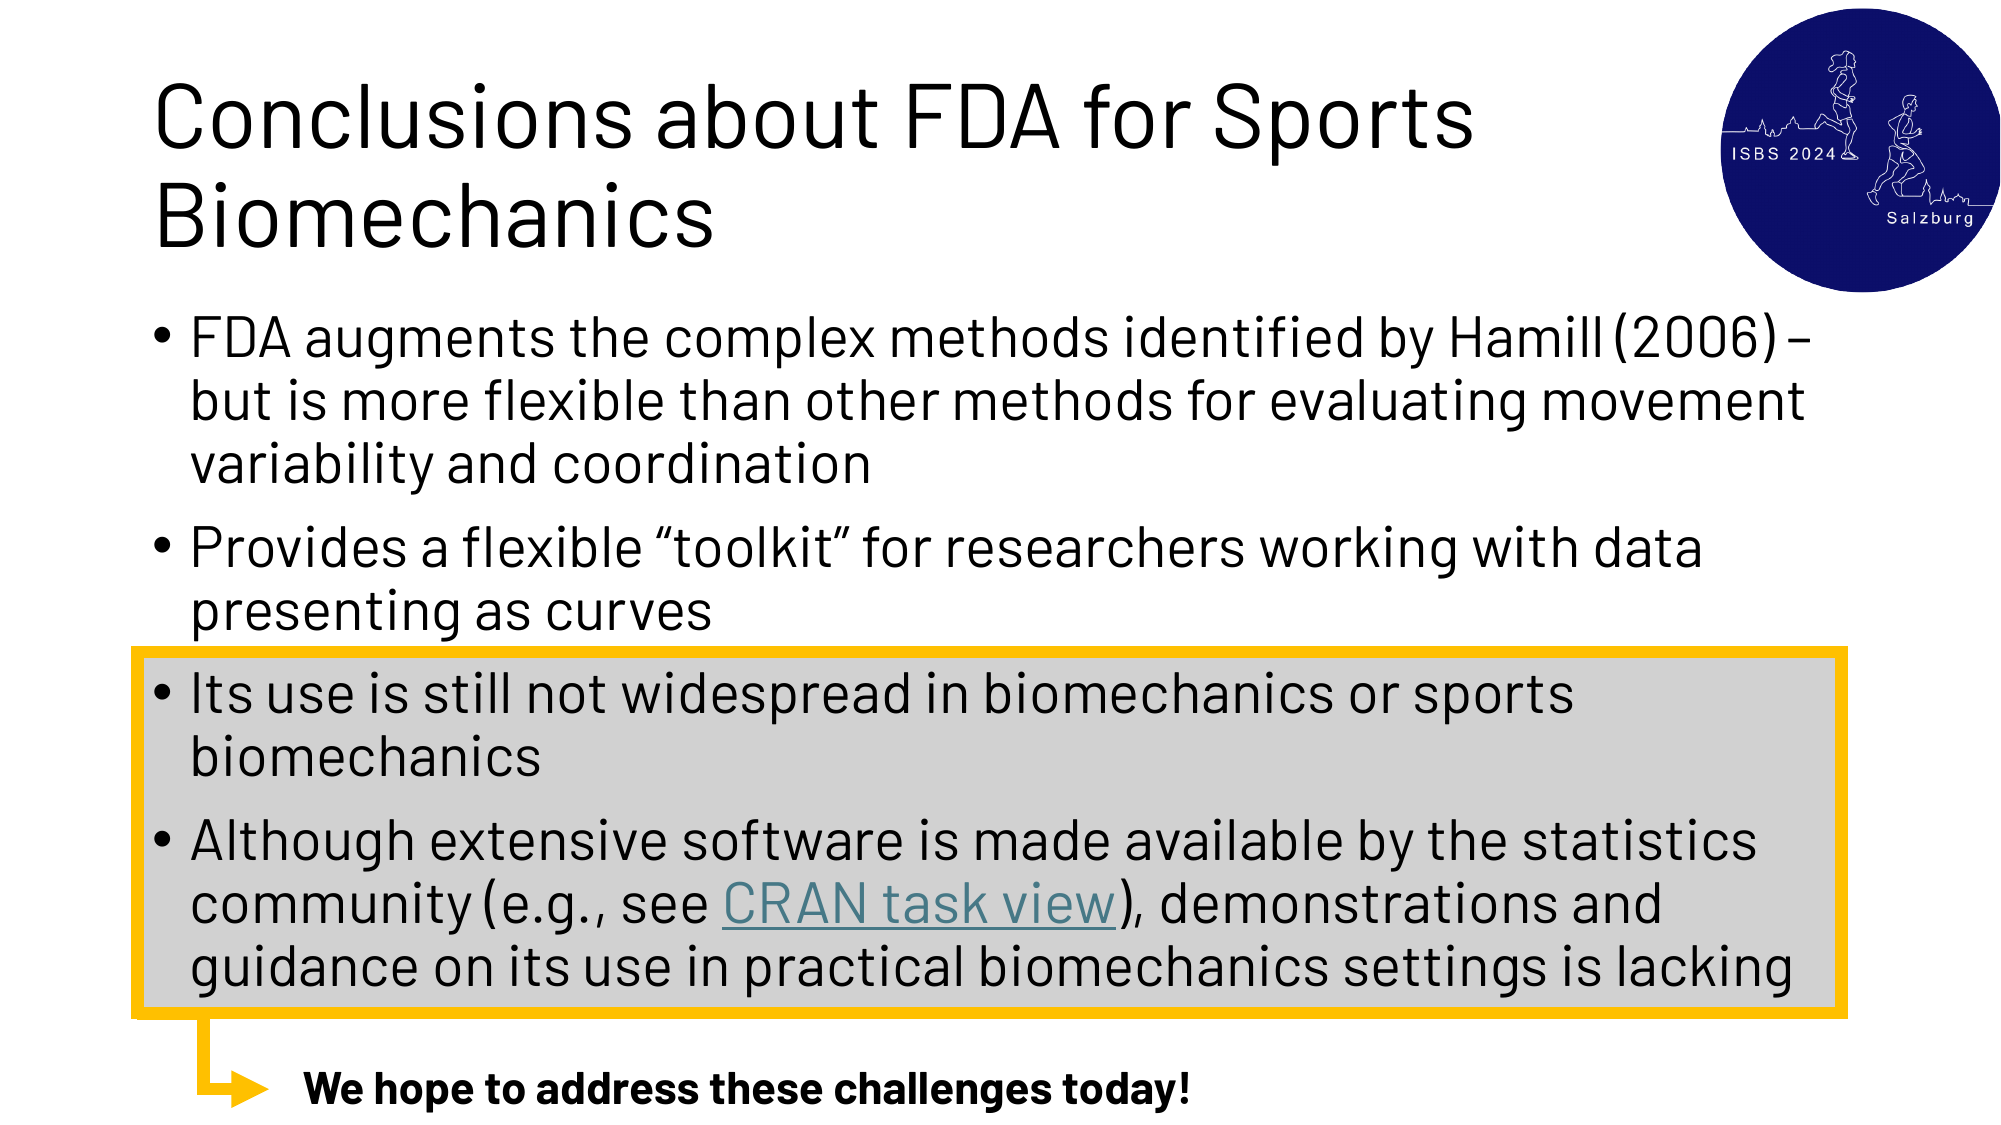

# Conclusions about FDA for Sports Biomechanics
FDA augments the complex methods identified by Hamill (2006) – but is more flexible than other methods for evaluating movement variability and coordination
Provides a flexible “toolkit” for researchers working with data presenting as curves
Its use is still not widespread in biomechanics or sports biomechanics
Although extensive software is made available by the statistics community (e.g., see CRAN task view), demonstrations and guidance on its use in practical biomechanics settings is lacking

We hope to address these challenges today!